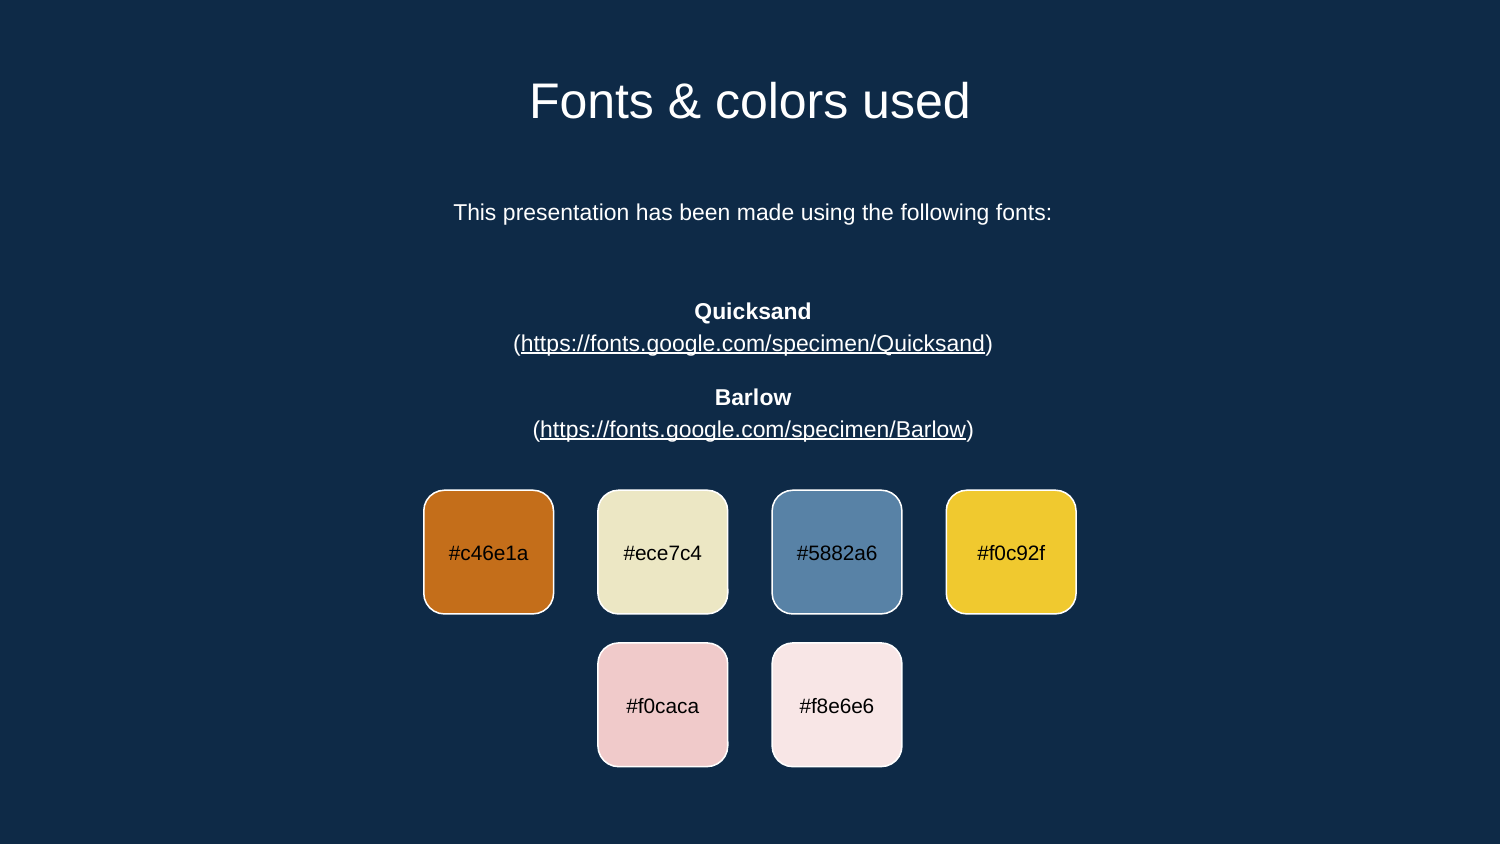

# Fonts & colors used
This presentation has been made using the following fonts:

Quicksand
(https://fonts.google.com/specimen/Quicksand)

Barlow
(https://fonts.google.com/specimen/Barlow)

#c46e1a
#ece7c4
#5882a6
#f0c92f

#f0caca
#f8e6e6